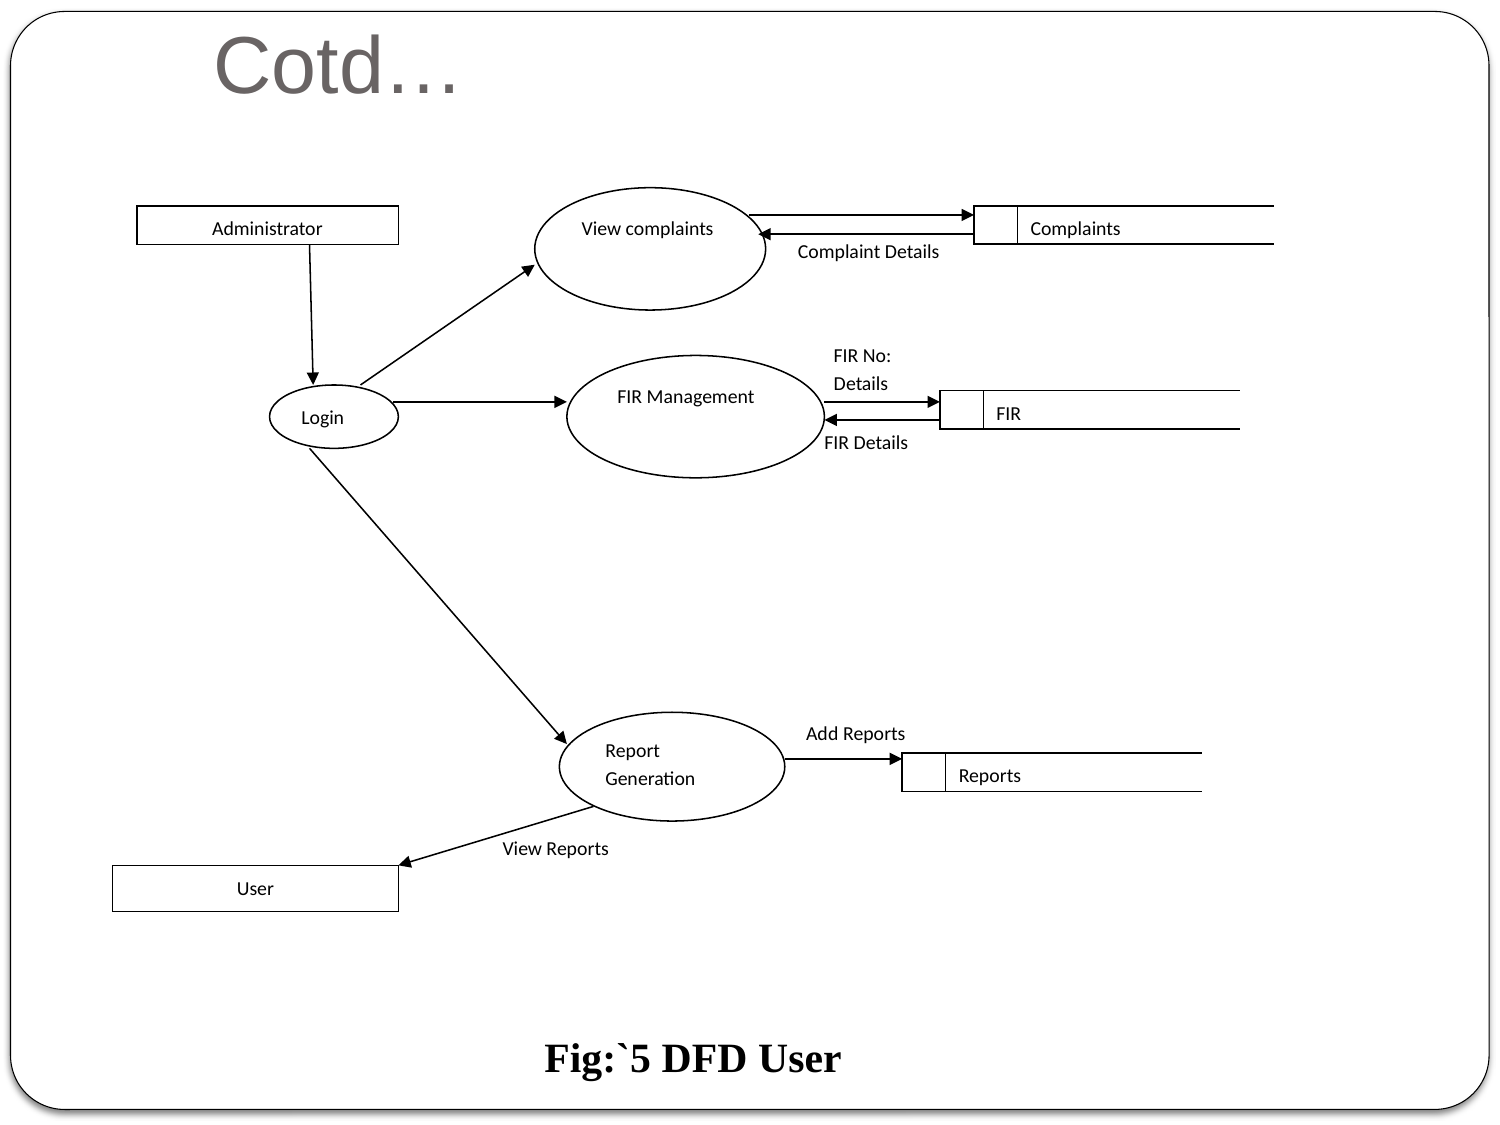

# Cotd…

View complaints

Complaints
Administrator
Complaint Details
FIR No: Details
FIR Management

FIR
Login
FIR Details
 Add Reports
Report Generation

Reports
View Reports
User
Fig:`5 DFD User